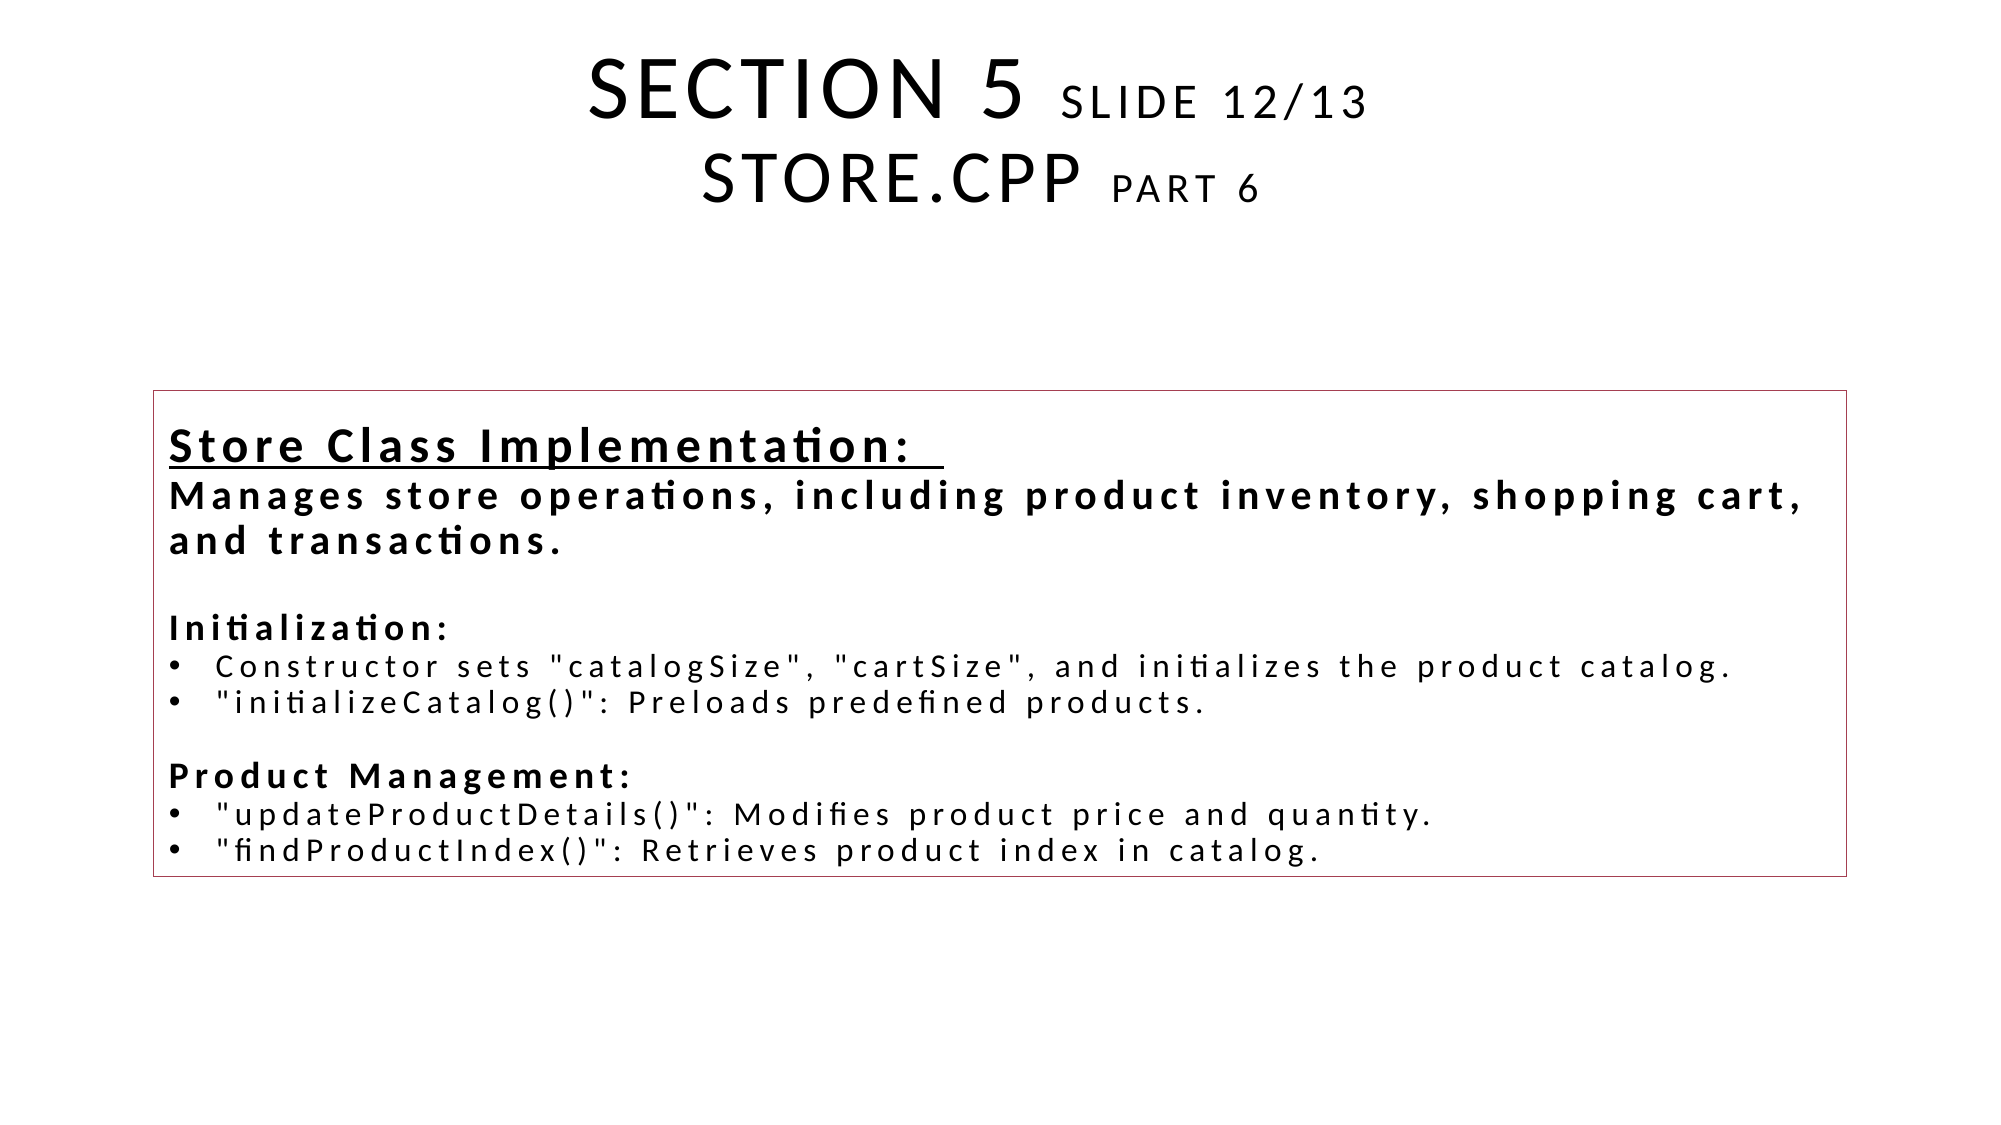

# Section 5 Slide 12/13 Store.cpp part 6
Store Class Implementation:
Manages store operations, including product inventory, shopping cart, and transactions.

Initialization:
Constructor sets "catalogSize", "cartSize", and initializes the product catalog.
"initializeCatalog()": Preloads predefined products.

Product Management:
"updateProductDetails()": Modifies product price and quantity.
"findProductIndex()": Retrieves product index in catalog.